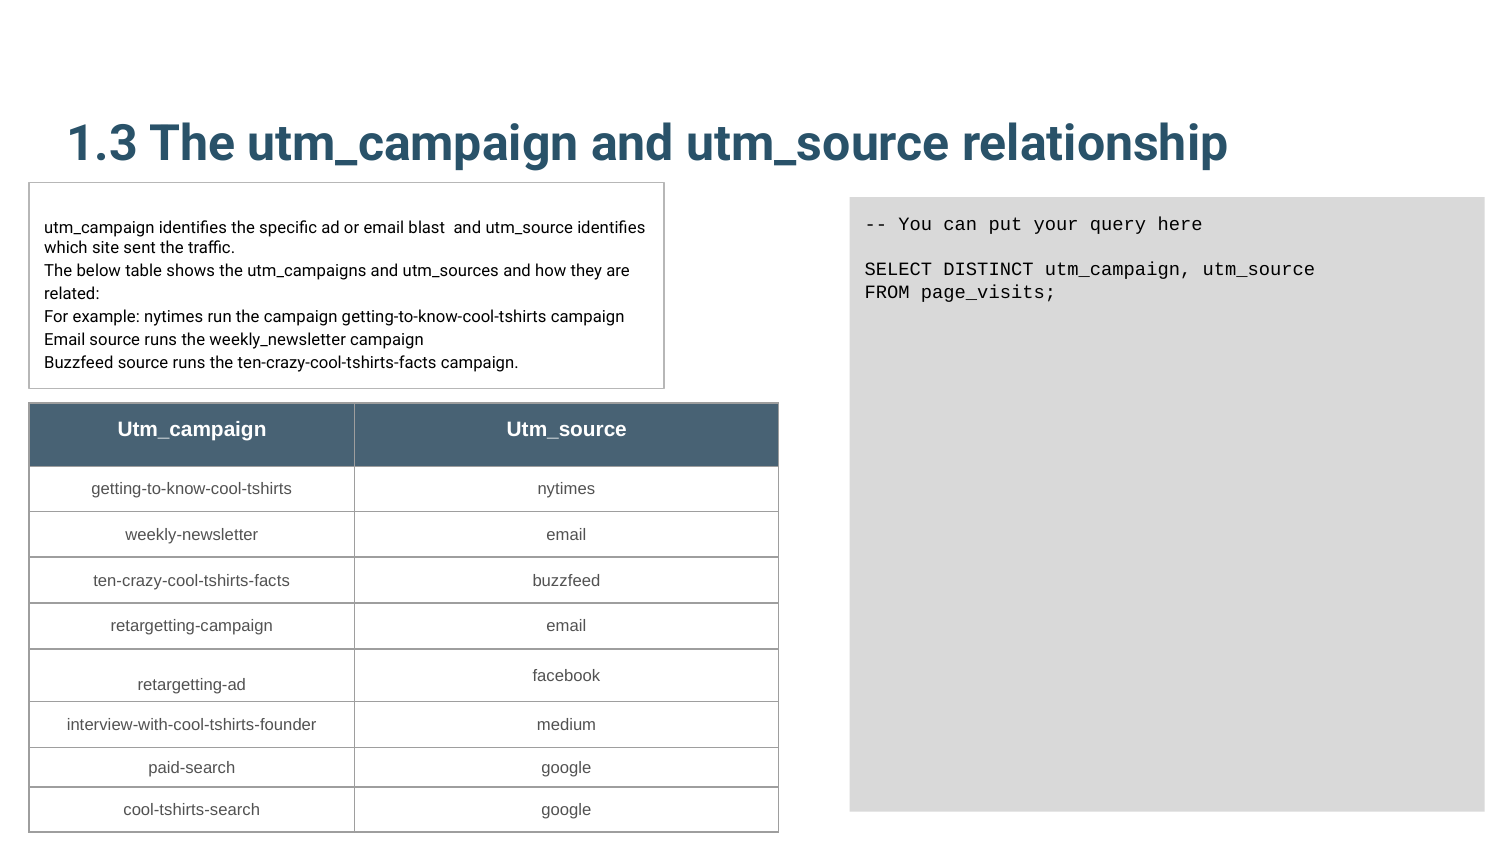

1.3 The utm_campaign and utm_source relationship

utm_campaign identifies the specific ad or email blast  and utm_source identifies which site sent the traffic.
The below table shows the utm_campaigns and utm_sources and how they are related:
For example: nytimes run the campaign getting-to-know-cool-tshirts campaign
Email source runs the weekly_newsletter campaign
Buzzfeed source runs the ten-crazy-cool-tshirts-facts campaign.

-- You can put your query here

SELECT DISTINCT utm_campaign, utm_source
FROM page_visits;

| Utm\_campaign | Utm\_source |
| --- | --- |
| getting-to-know-cool-tshirts | nytimes |
| weekly-newsletter | email |
| ten-crazy-cool-tshirts-facts | buzzfeed |
| retargetting-campaign | email |
| retargetting-ad | facebook |
| interview-with-cool-tshirts-founder | medium |
| paid-search | google |
| cool-tshirts-search | google |